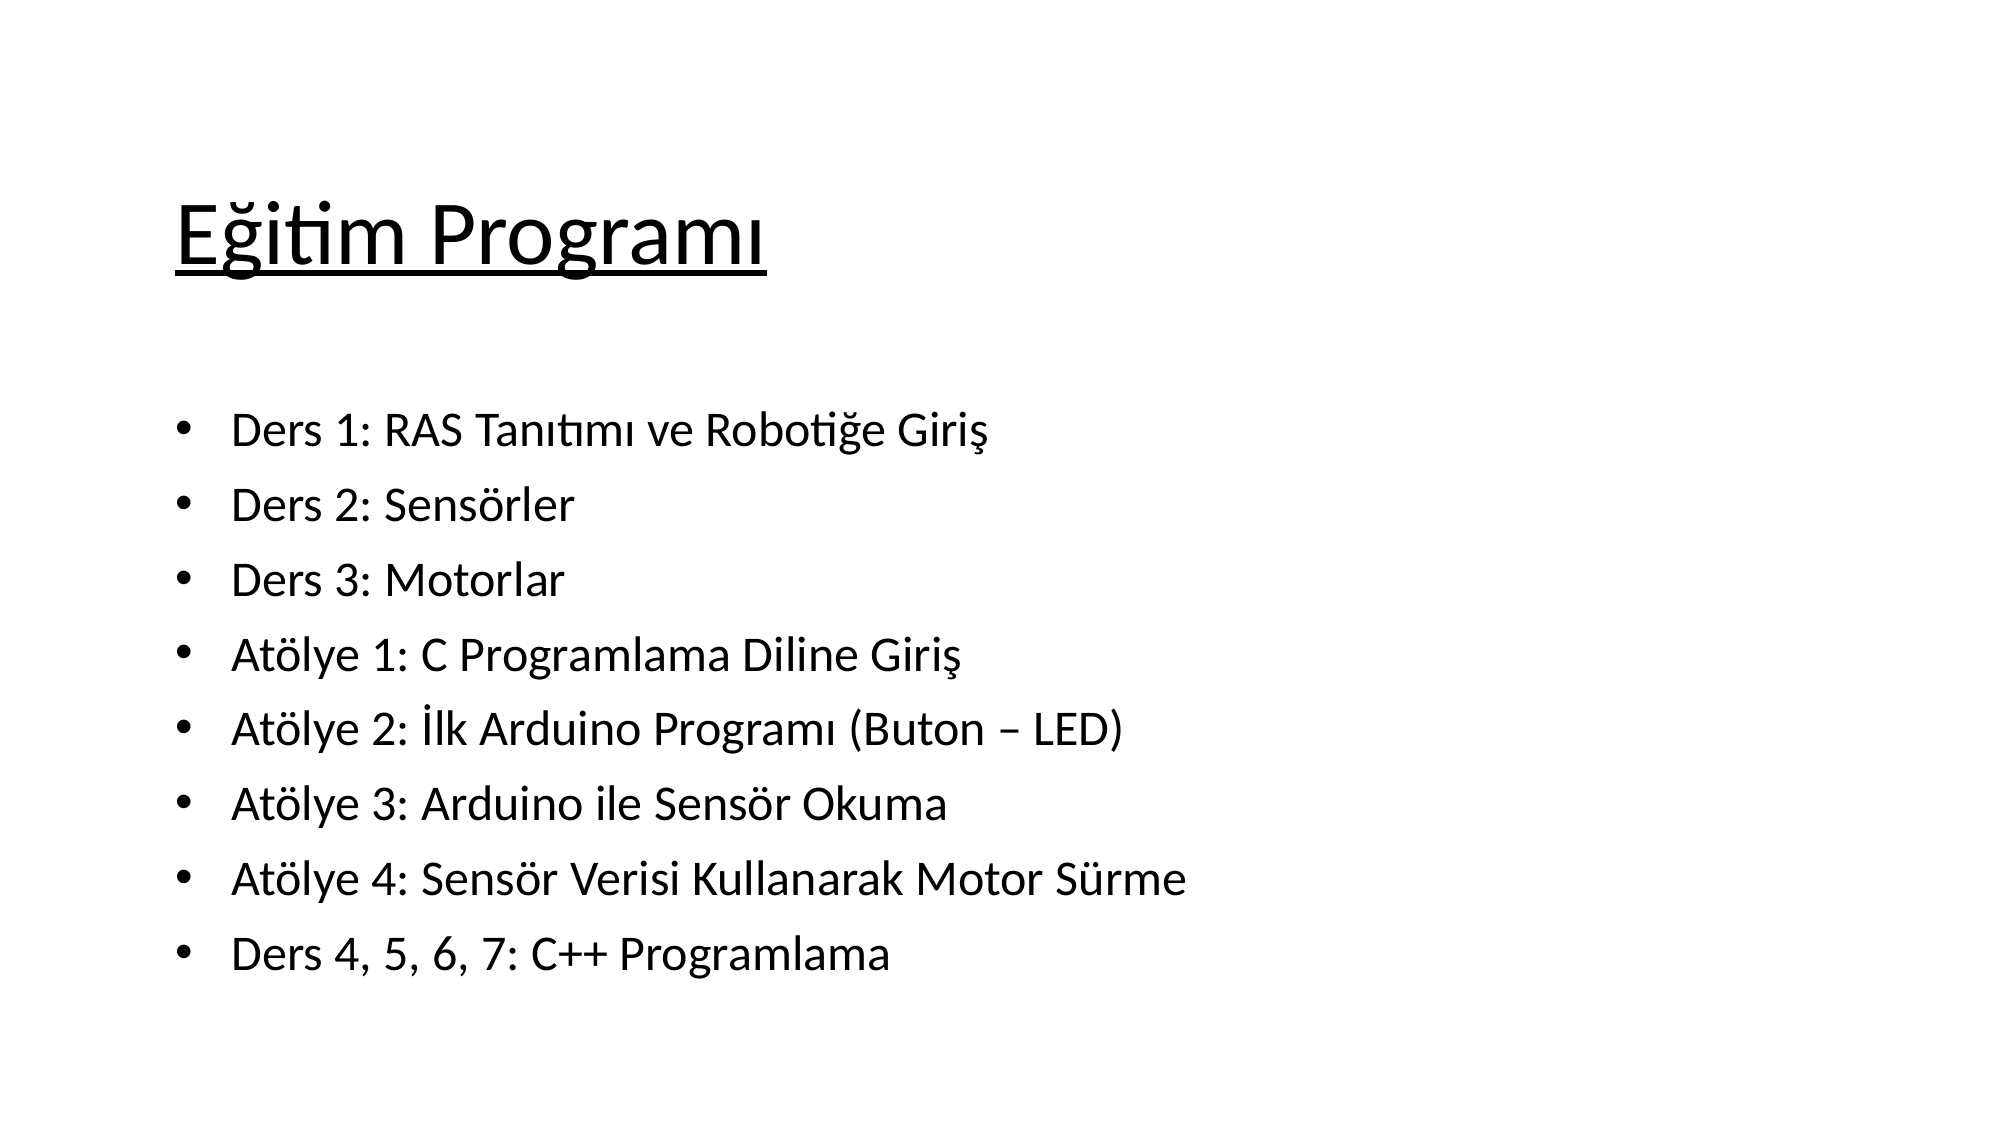

# Eğitim Programı
Ders 1: RAS Tanıtımı ve Robotiğe Giriş
Ders 2: Sensörler
Ders 3: Motorlar
Atölye 1: C Programlama Diline Giriş
Atölye 2: İlk Arduino Programı (Buton – LED)
Atölye 3: Arduino ile Sensör Okuma
Atölye 4: Sensör Verisi Kullanarak Motor Sürme
Ders 4, 5, 6, 7: C++ Programlama